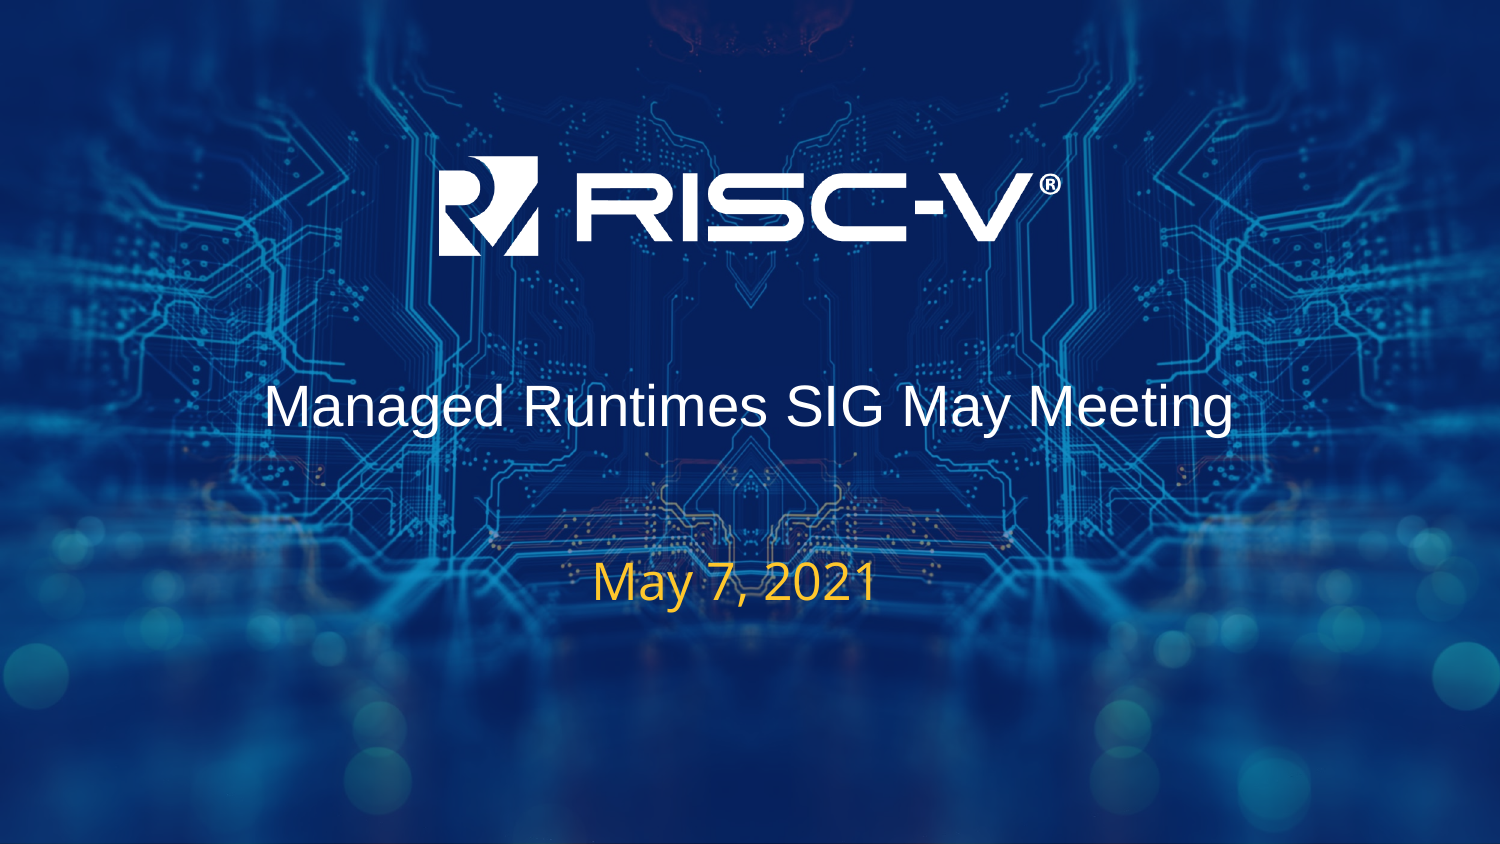

# Managed Runtimes SIG May Meeting
May 7, 2021